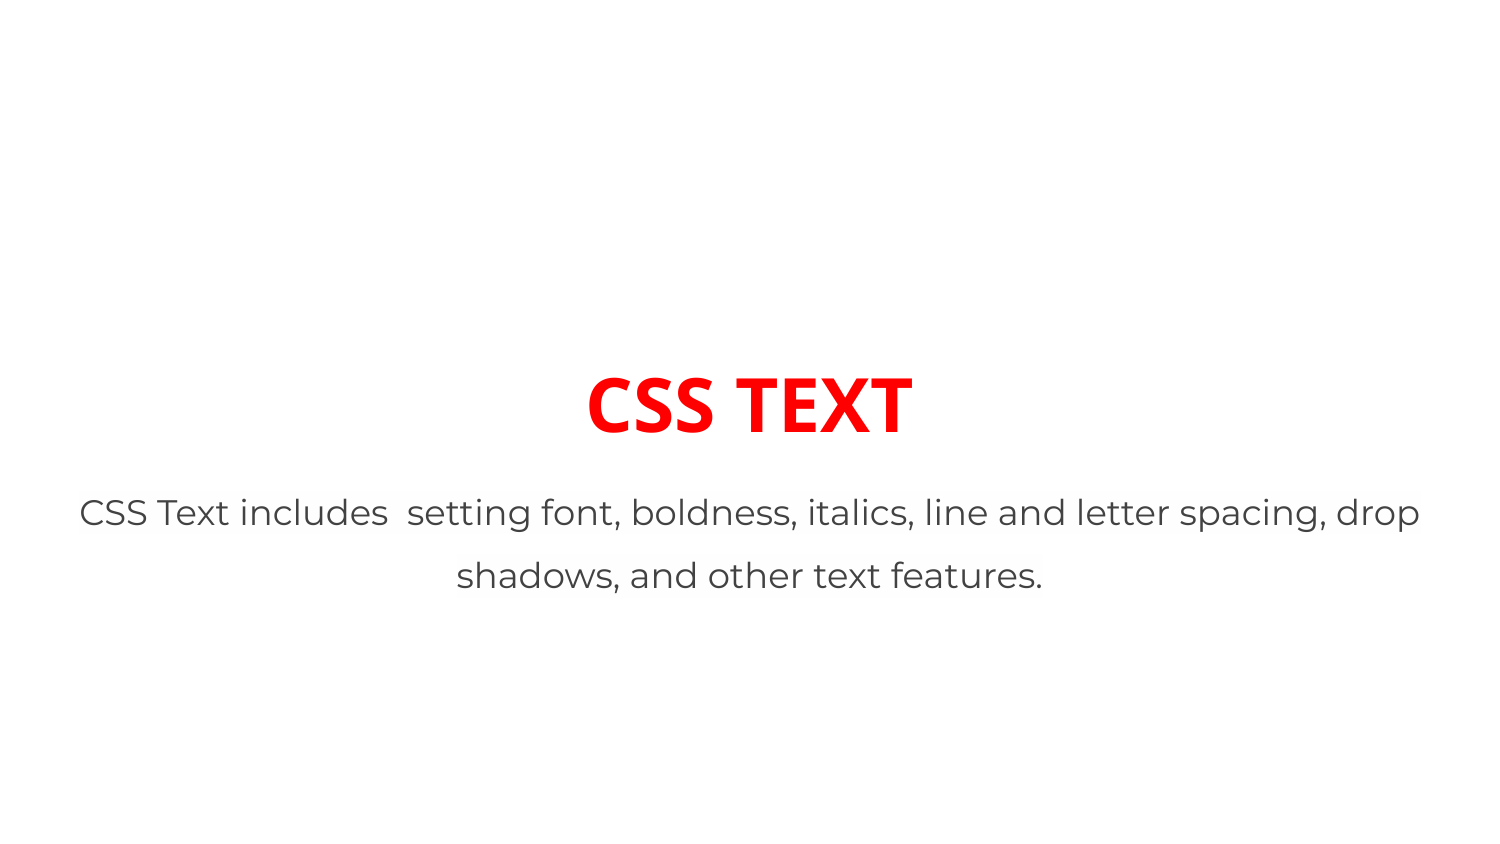

# CSS TEXT
CSS Text includes  setting font, boldness, italics, line and letter spacing, drop shadows, and other text features.